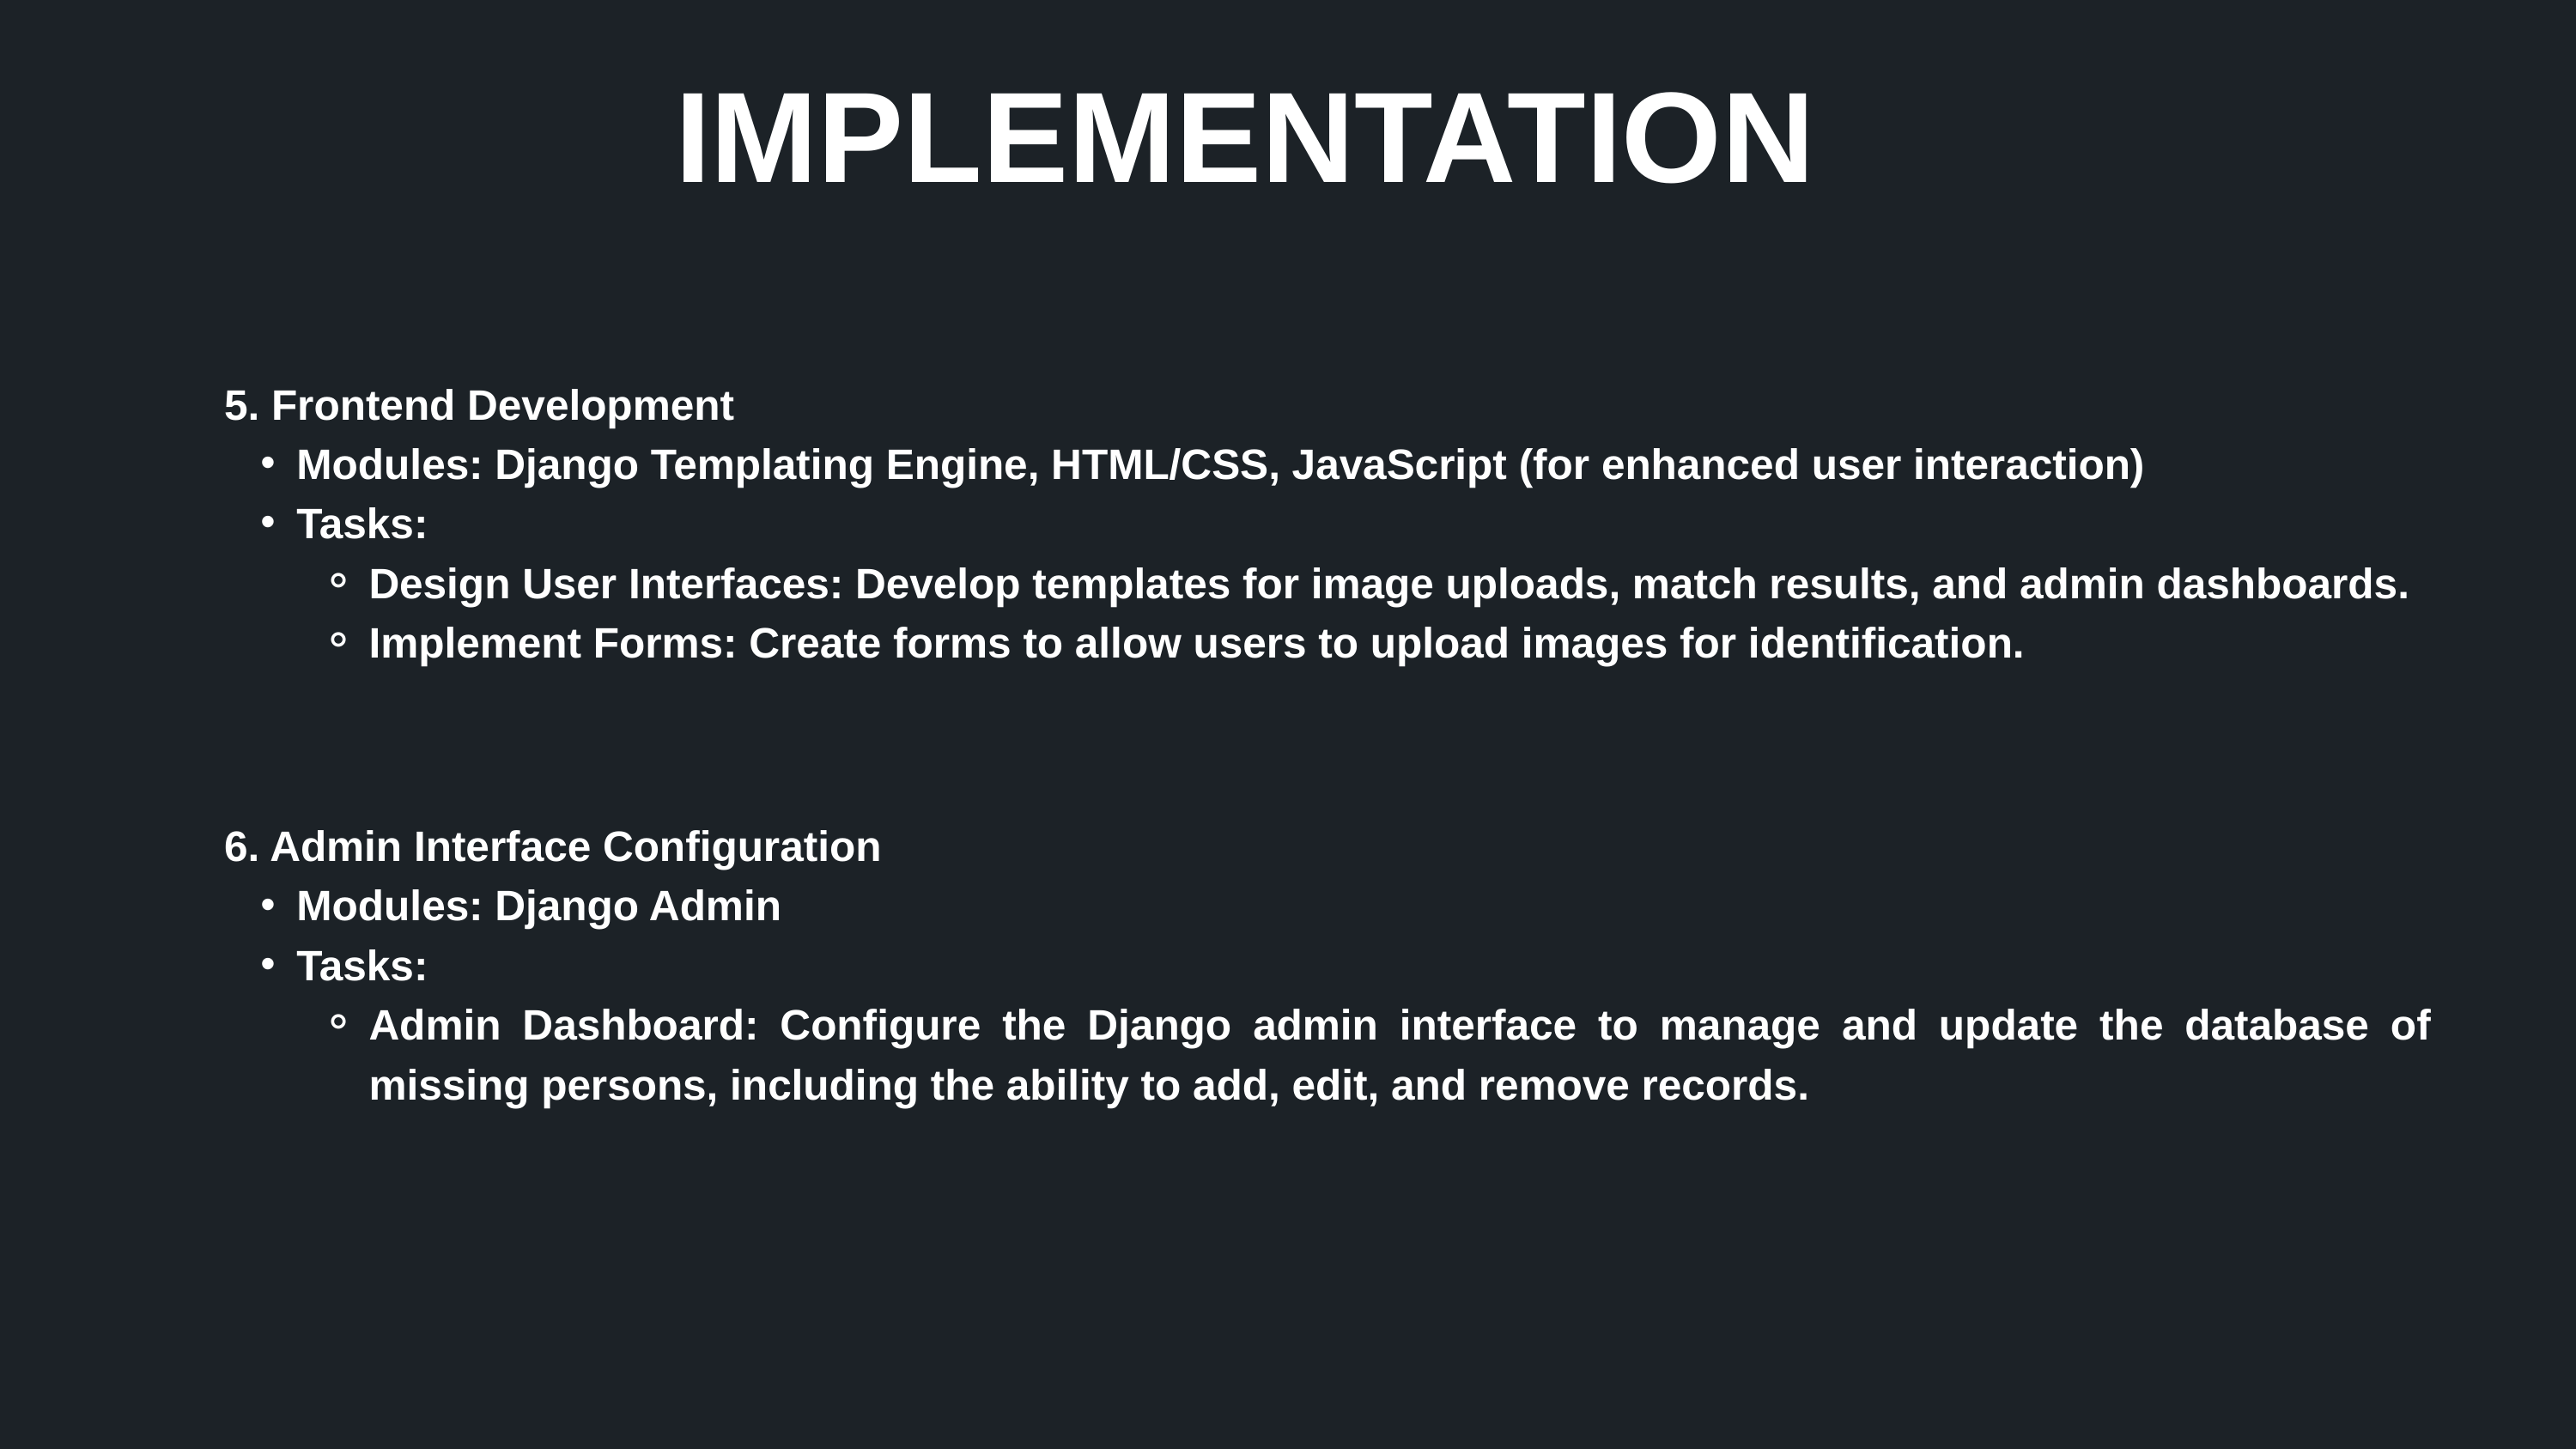

IMPLEMENTATION
5. Frontend Development
Modules: Django Templating Engine, HTML/CSS, JavaScript (for enhanced user interaction)
Tasks:
Design User Interfaces: Develop templates for image uploads, match results, and admin dashboards.
Implement Forms: Create forms to allow users to upload images for identification.

6. Admin Interface Configuration
Modules: Django Admin
Tasks:
Admin Dashboard: Configure the Django admin interface to manage and update the database of missing persons, including the ability to add, edit, and remove records.